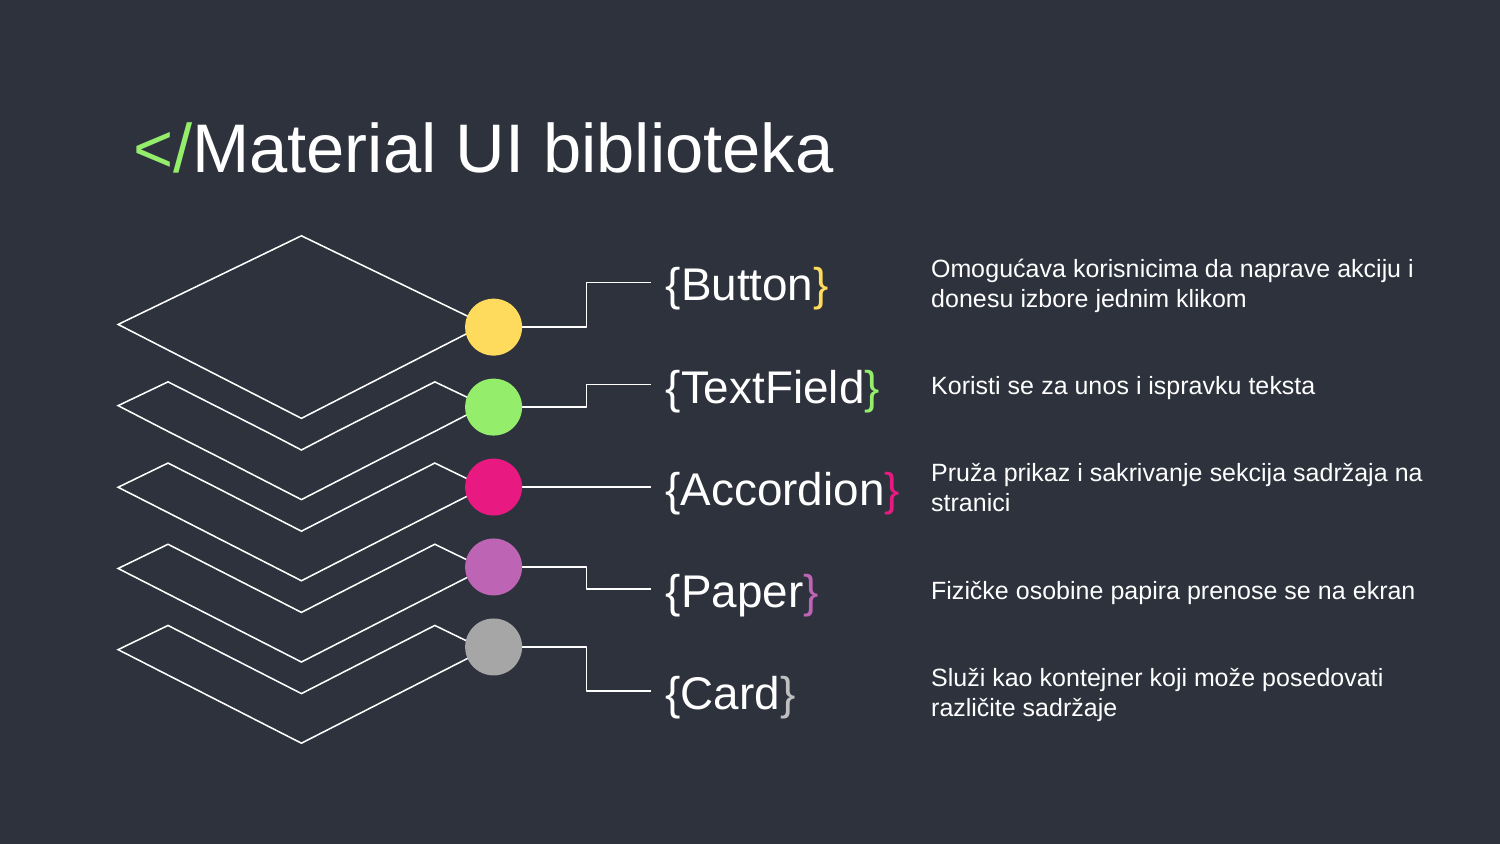

# </Material UI biblioteka

{Button}
Omogućava korisnicima da naprave akciju i donesu izbore jednim klikom

{TextField}
Koristi se za unos i ispravku teksta

{Accordion}
Pruža prikaz i sakrivanje sekcija sadržaja na stranici

{Paper}
Fizičke osobine papira prenose se na ekran

{Card}
Služi kao kontejner koji može posedovati različite sadržaje